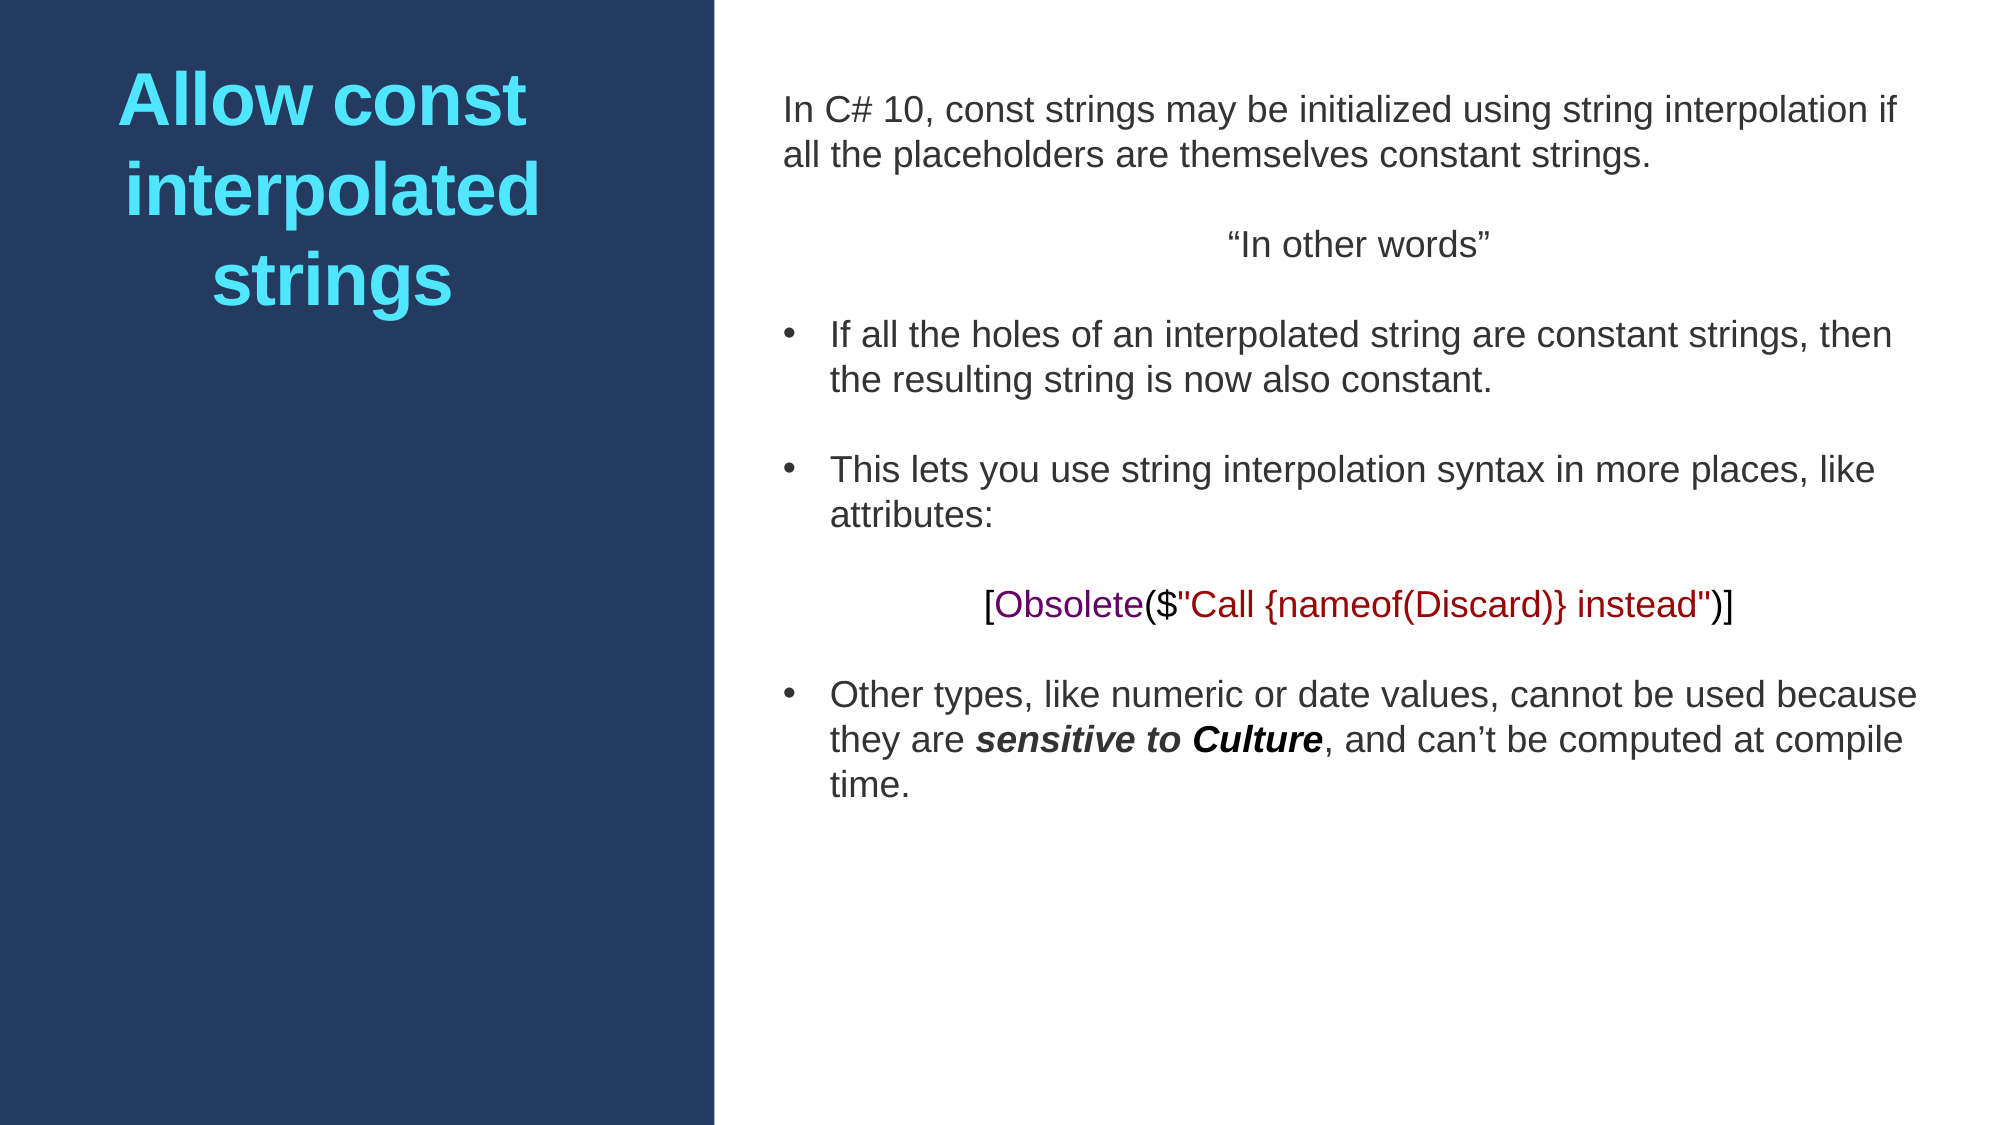

# Allow const  interpolated strings
In C# 10, const strings may be initialized using string interpolation if all the placeholders are themselves constant strings.

“In other words”

If all the holes of an interpolated string are constant strings, then the resulting string is now also constant.

This lets you use string interpolation syntax in more places, like attributes:
[Obsolete($"Call {nameof(Discard)} instead")]

Other types, like numeric or date values, cannot be used because they are sensitive to Culture, and can’t be computed at compile time.